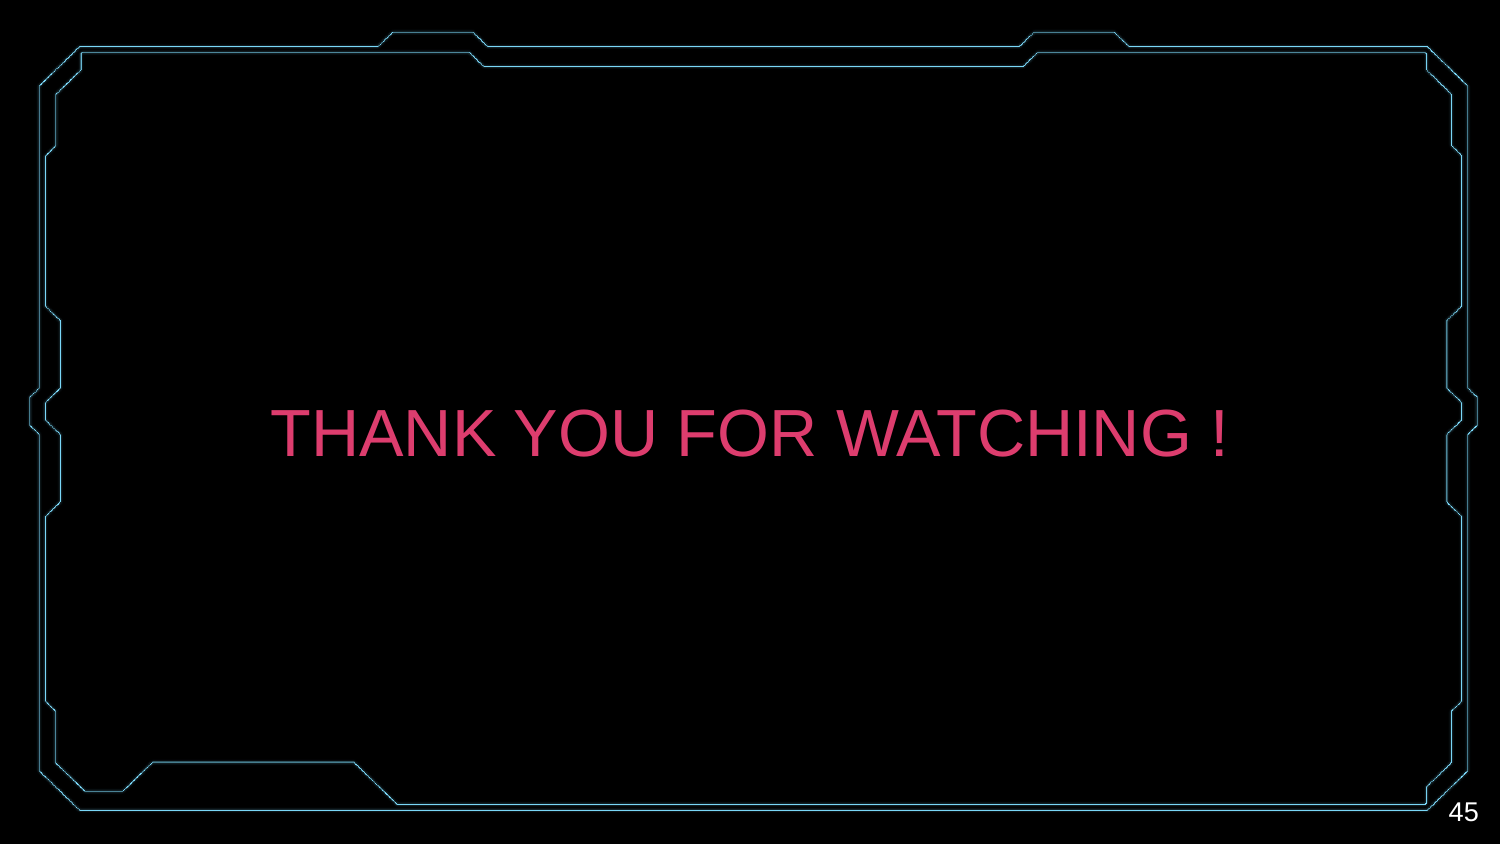

# THANK YOU FOR WATCHING !

45